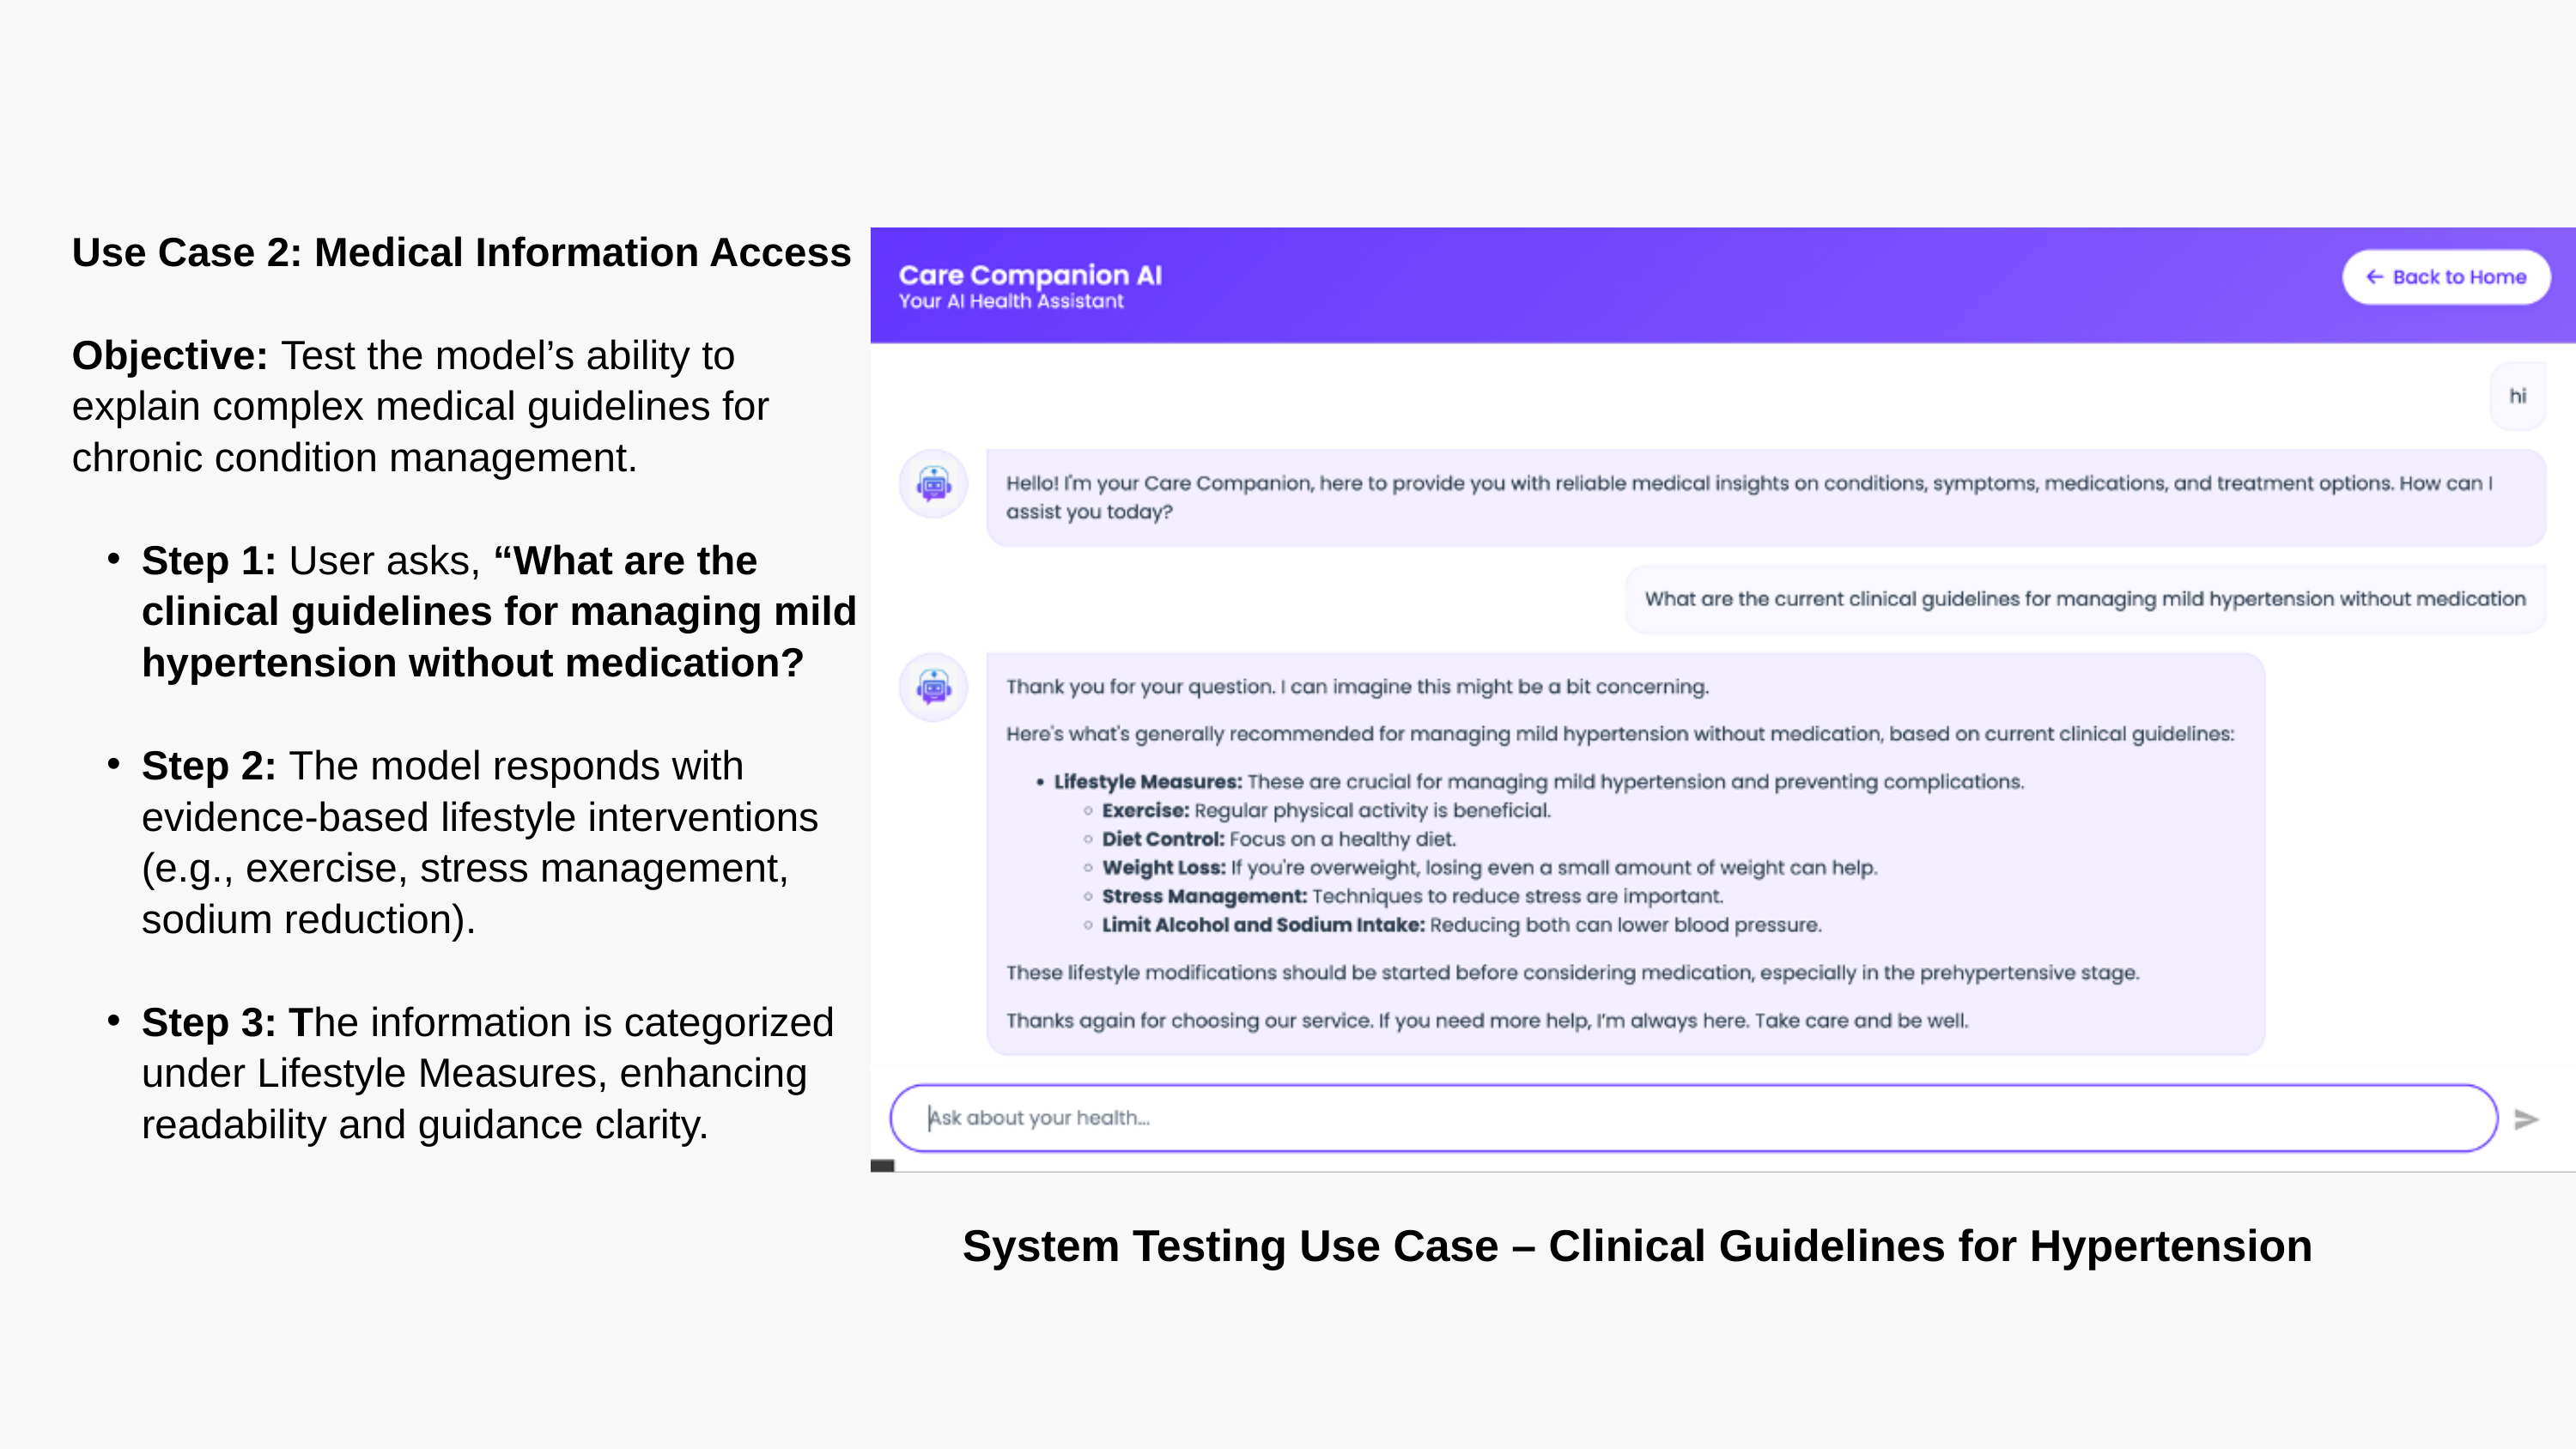

Use Case 2: Medical Information Access

Objective: Test the model’s ability to explain complex medical guidelines for chronic condition management.

Step 1: User asks, “What are the clinical guidelines for managing mild hypertension without medication?

Step 2: The model responds with evidence-based lifestyle interventions (e.g., exercise, stress management, sodium reduction).

Step 3: The information is categorized under Lifestyle Measures, enhancing readability and guidance clarity.

System Testing Use Case – Clinical Guidelines for Hypertension